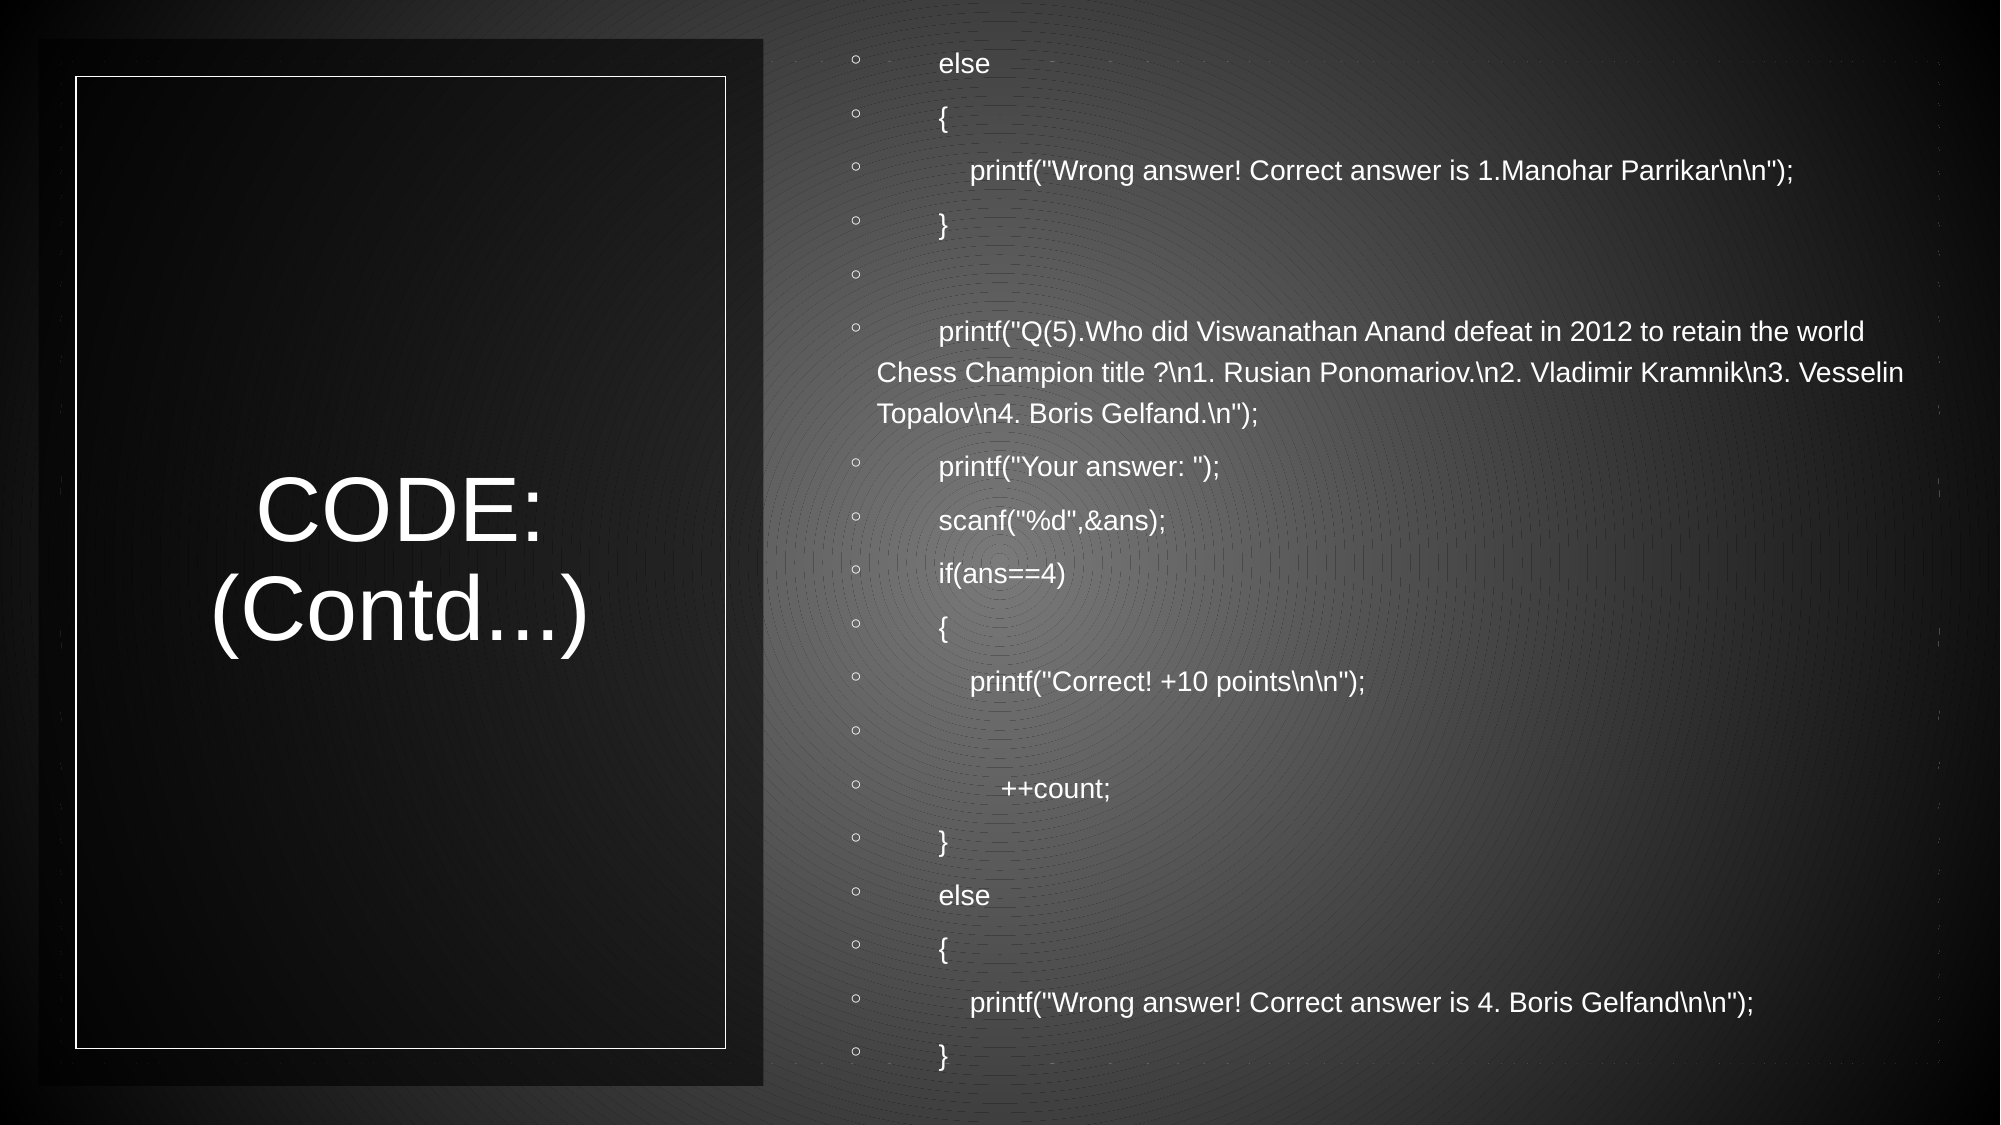

else
        {
            printf("Wrong answer! Correct answer is 1.Manohar Parrikar\n\n");
        }

        printf("Q(5).Who did Viswanathan Anand defeat in 2012 to retain the world Chess Champion title ?\n1. Rusian Ponomariov.\n2. Vladimir Kramnik\n3. Vesselin Topalov\n4. Boris Gelfand.\n");
        printf("Your answer: ");
        scanf("%d",&ans);
        if(ans==4)
        {
            printf("Correct! +10 points\n\n");

                ++count;
        }
        else
        {
            printf("Wrong answer! Correct answer is 4. Boris Gelfand\n\n");
        }

# CODE: (Contd...)